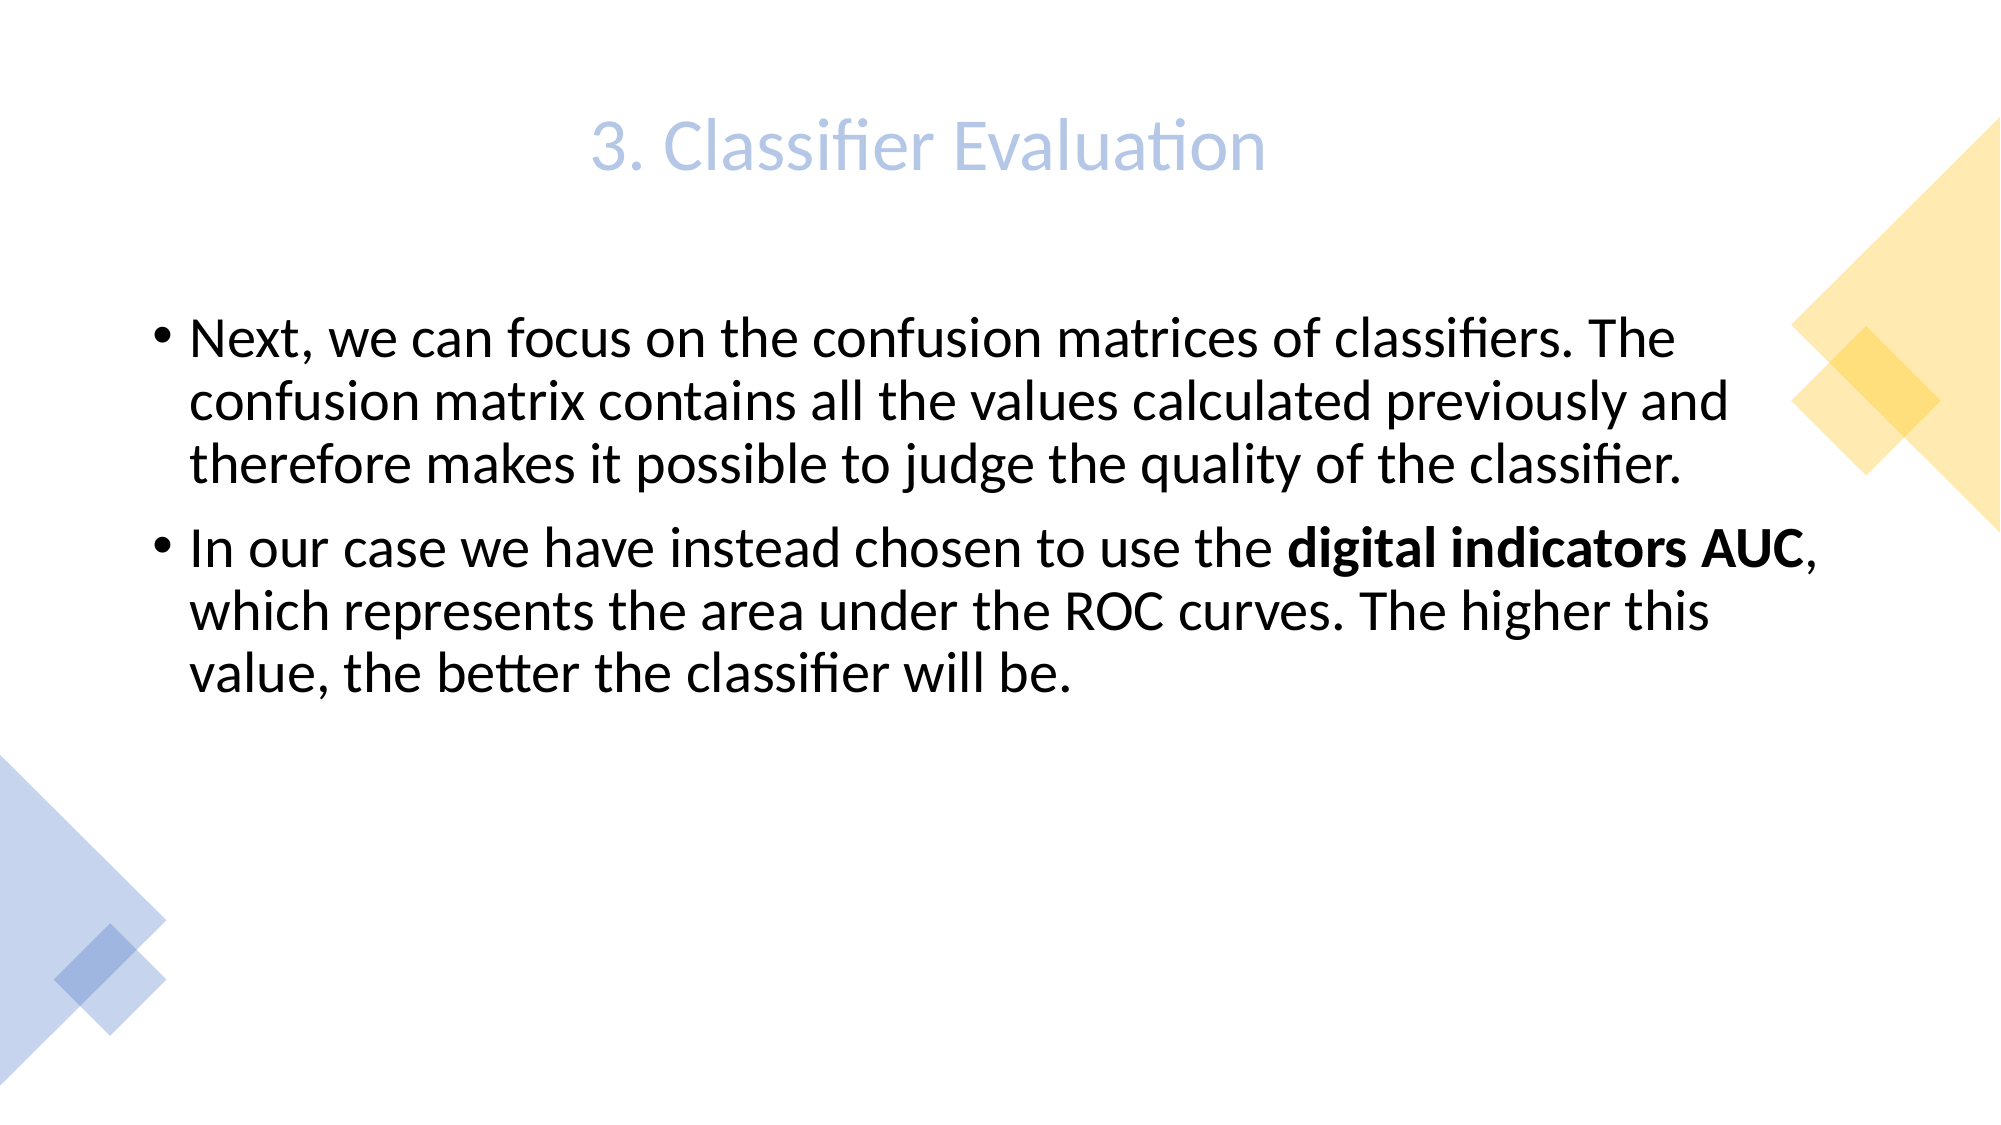

# 3. Classifier Evaluation

Next, we can focus on the confusion matrices of classifiers. The confusion matrix contains all the values ​​calculated previously and therefore makes it possible to judge the quality of the classifier.
In our case we have instead chosen to use the digital indicators AUC, which represents the area under the ROC curves. The higher this value, the better the classifier will be.